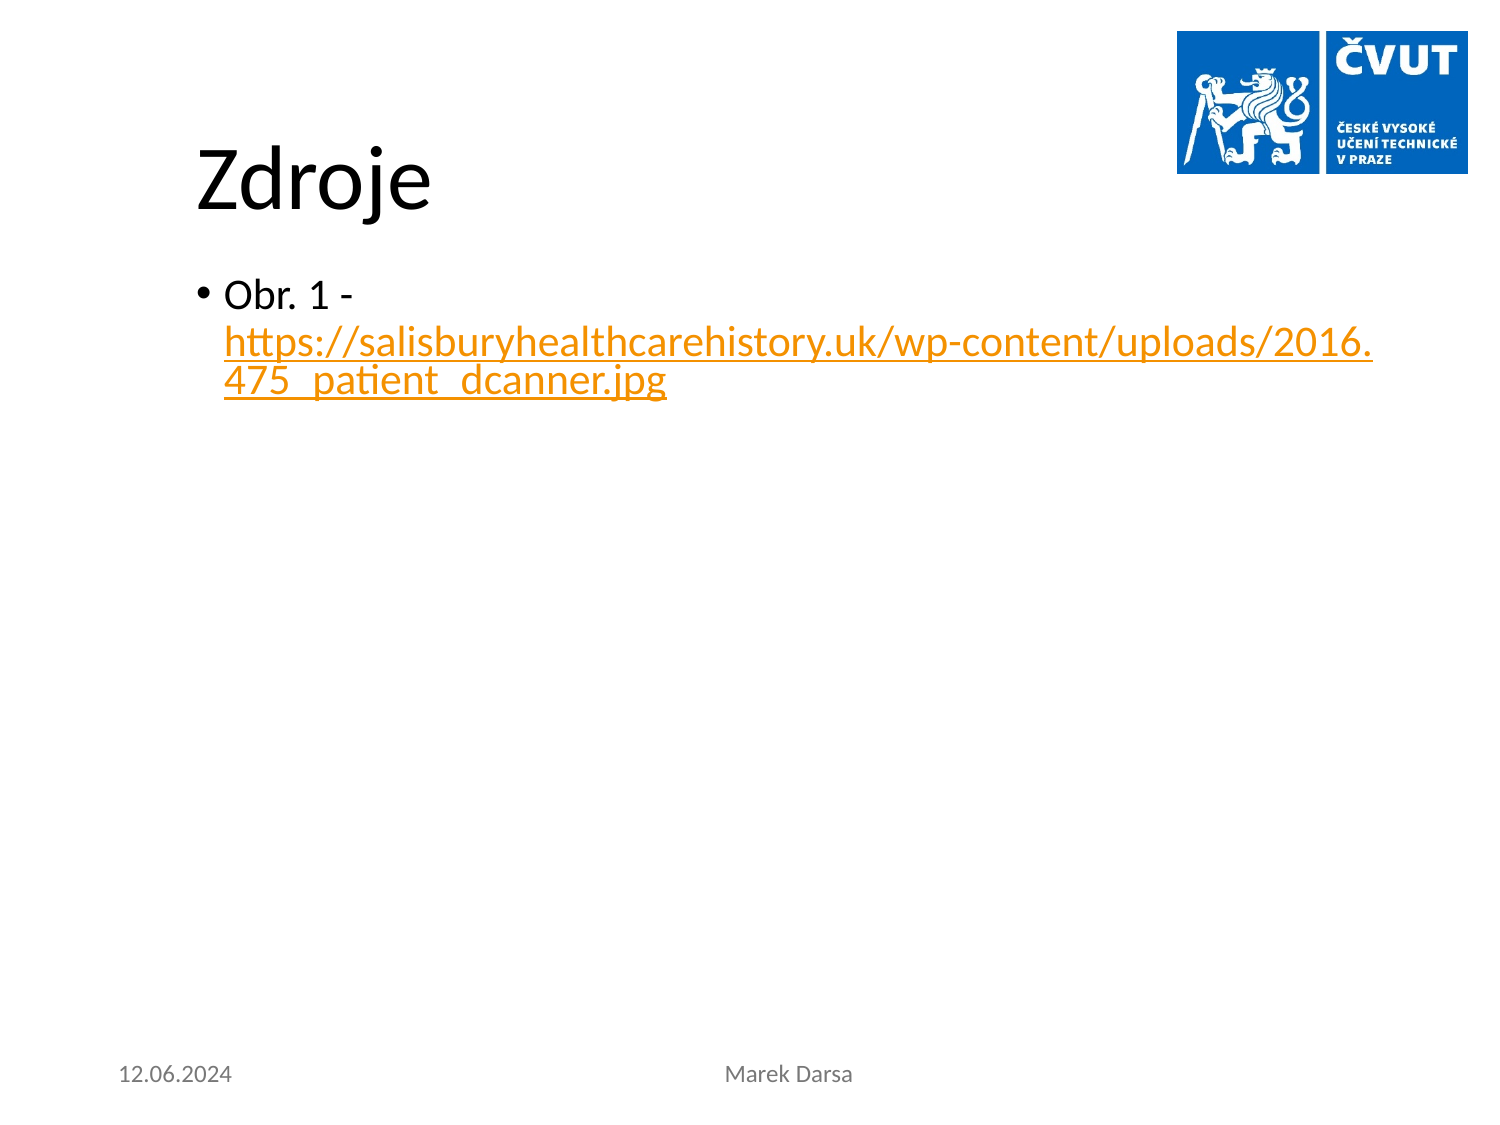

# Zdroje
Obr. 1 - https://salisburyhealthcarehistory.uk/wp-content/uploads/2016.475_patient_dcanner.jpg

12.06.2024
Marek Darsa